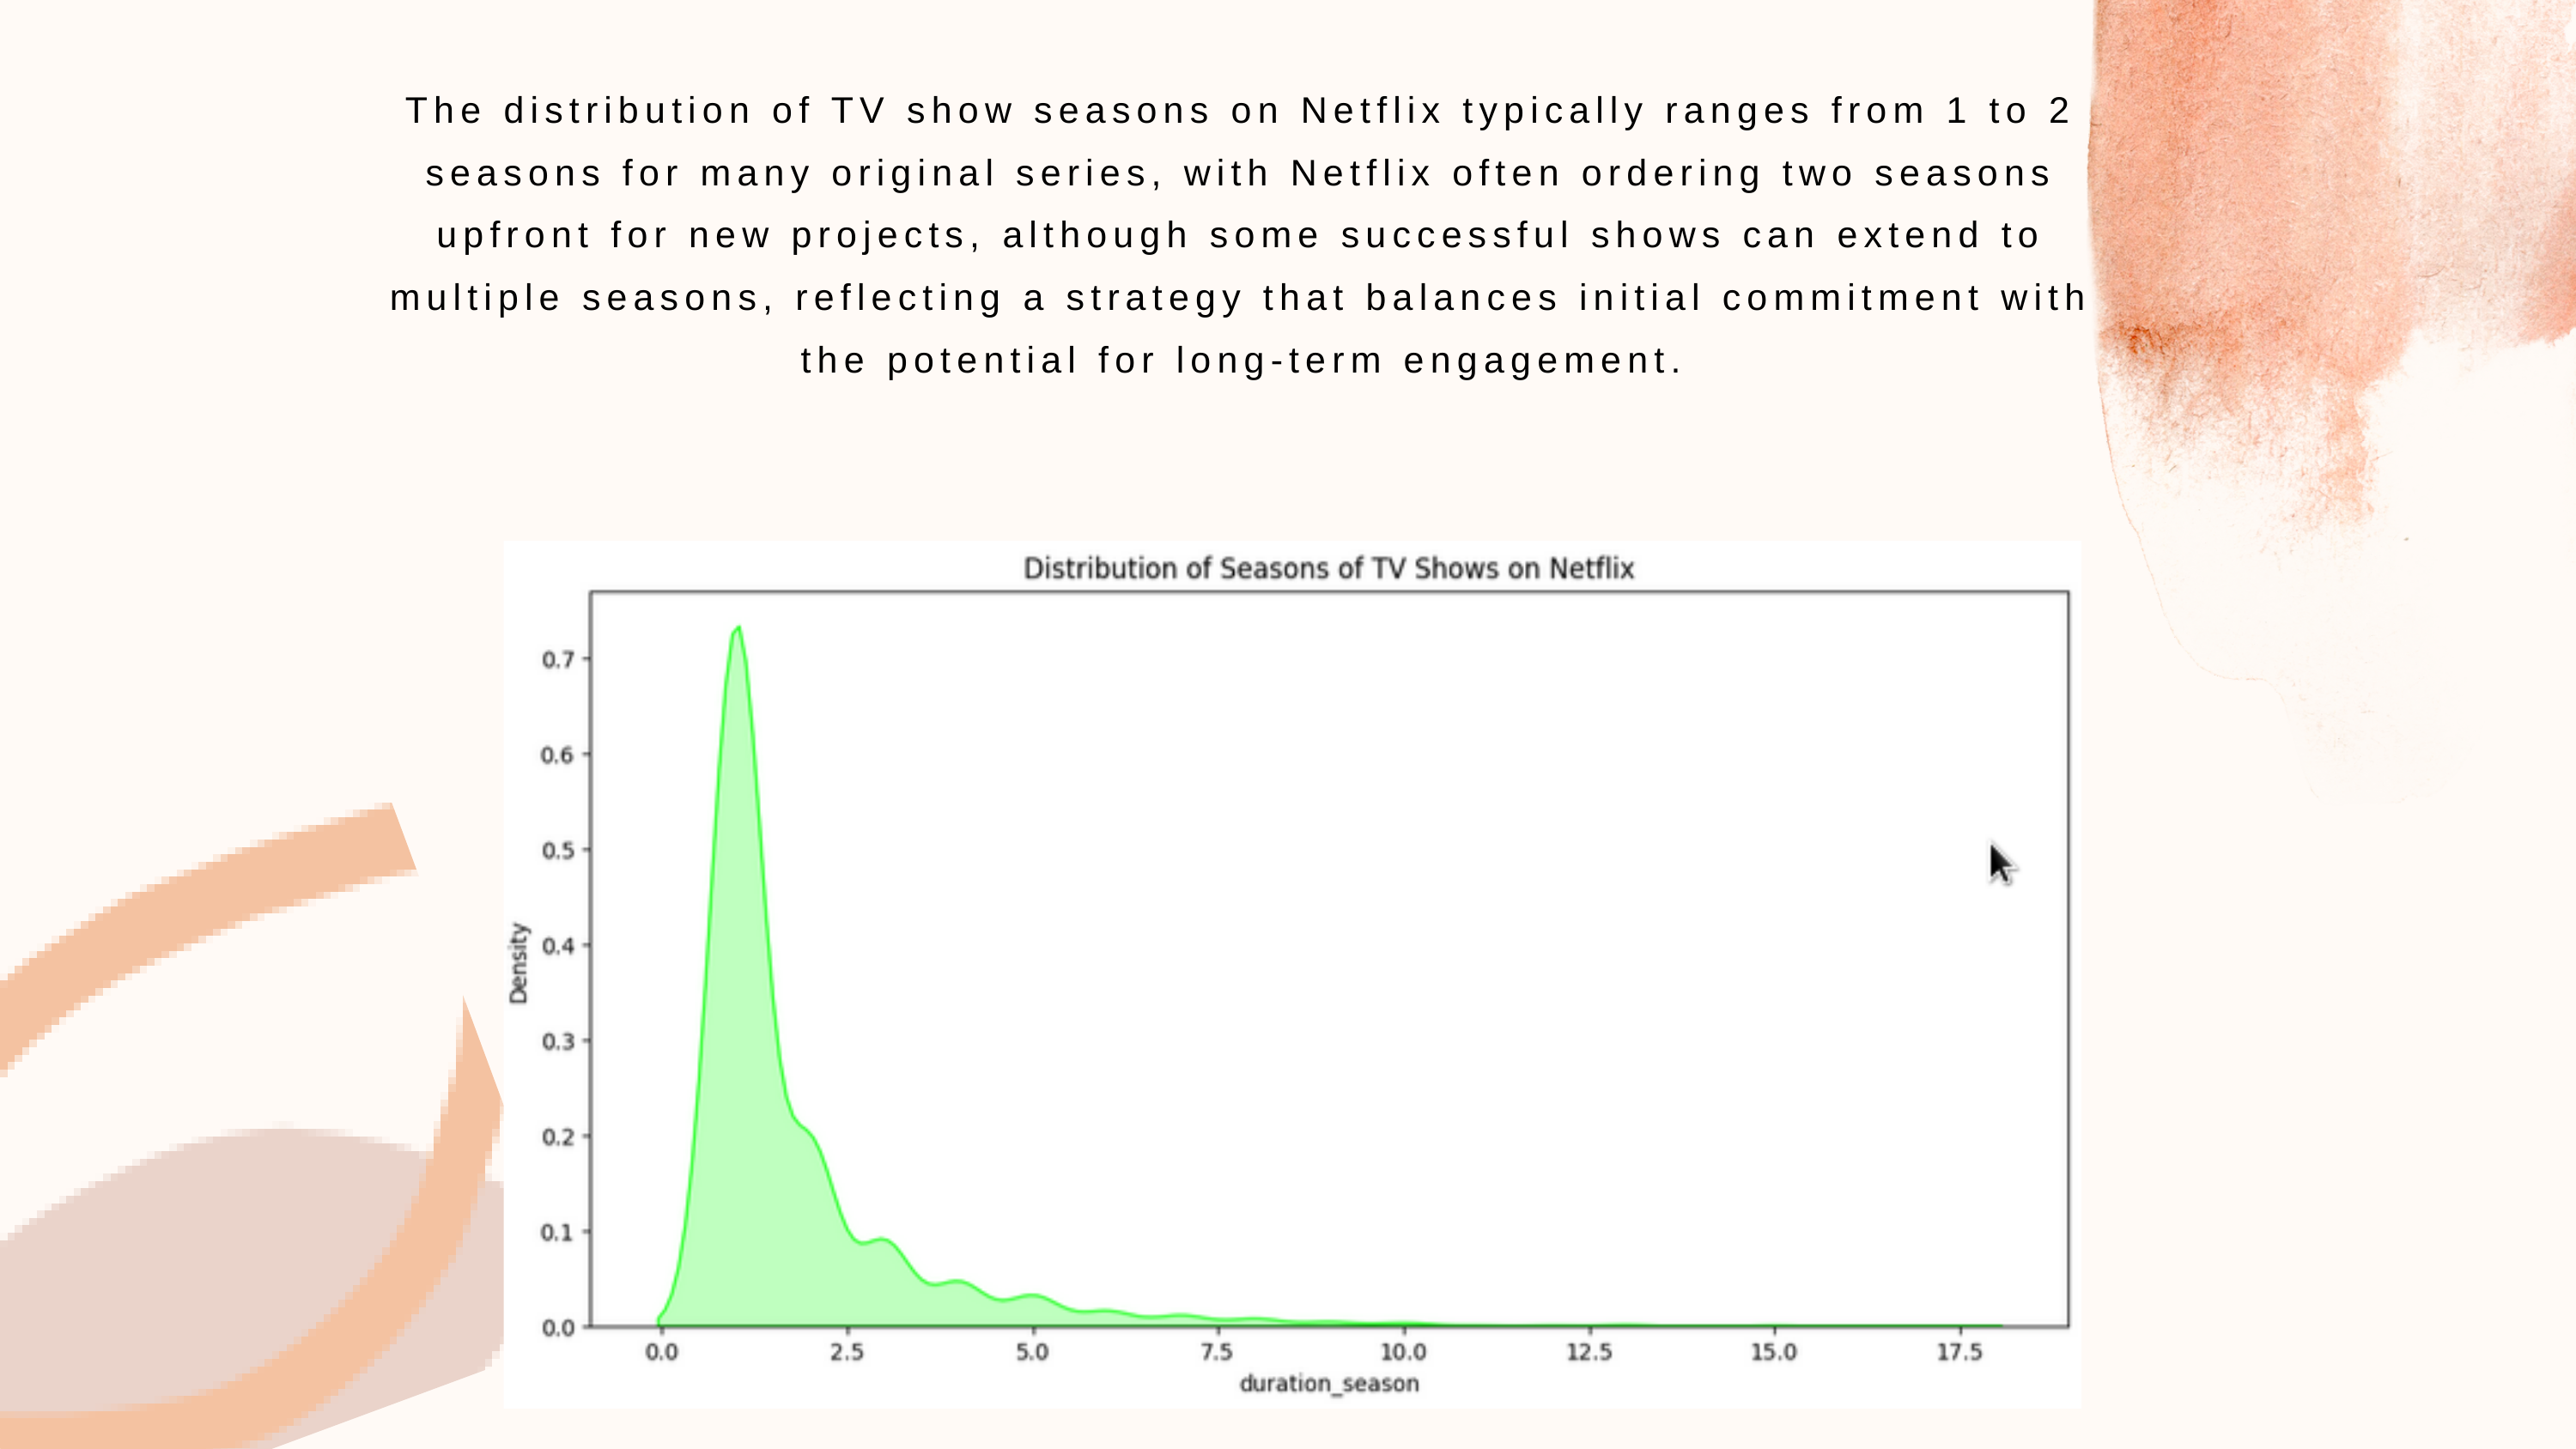

The distribution of TV show seasons on Netflix typically ranges from 1 to 2 seasons for many original series, with Netflix often ordering two seasons upfront for new projects, although some successful shows can extend to multiple seasons, reflecting a strategy that balances initial commitment with the potential for long-term engagement.